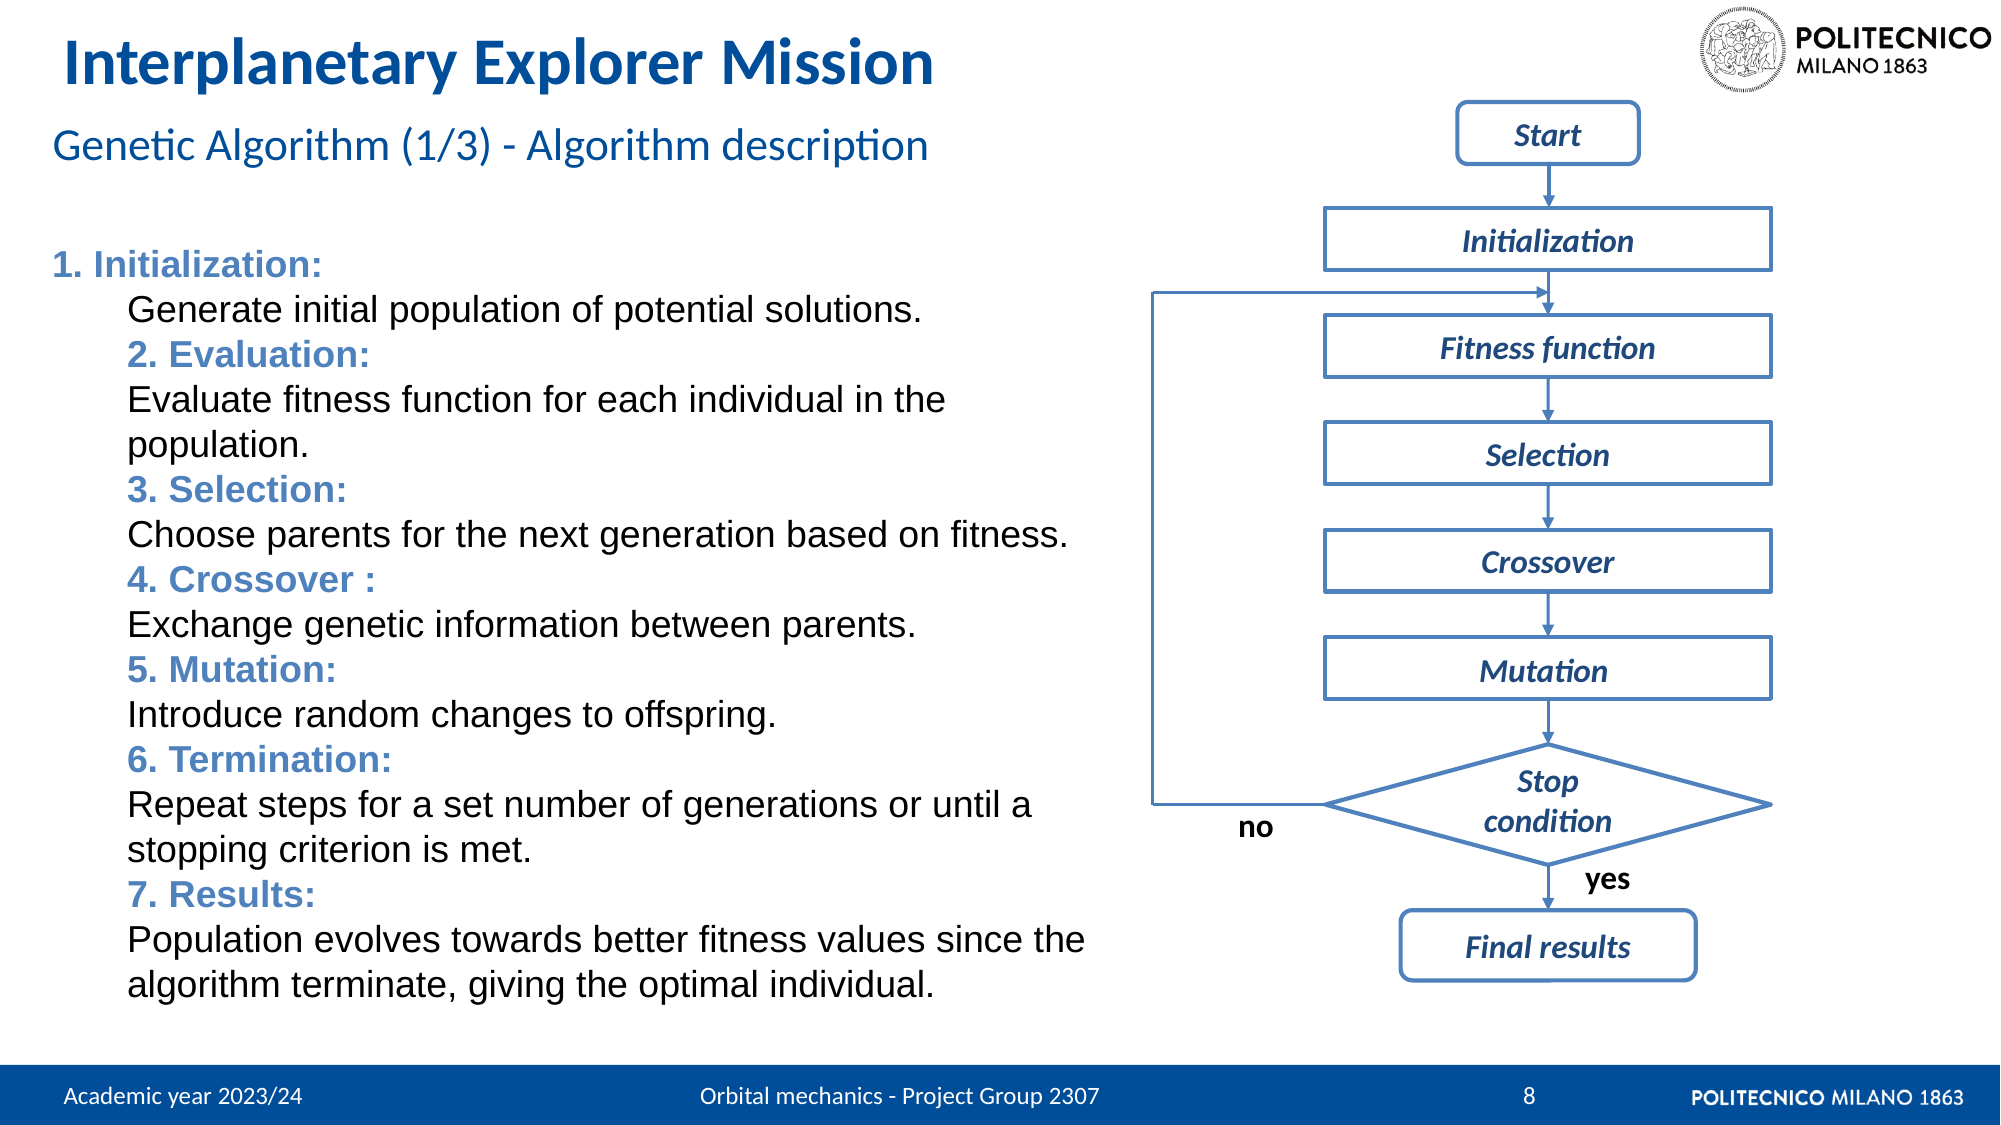

# Interplanetary Explorer Mission
Start
Initialization
Initialization
Fitness function
Selection
Crossover
Mutation
Stop condition
no
yes
Final results
Genetic Algorithm (1/3) - Algorithm description
1. Initialization:
Generate initial population of potential solutions.
2. Evaluation:
Evaluate fitness function for each individual in the population.
3. Selection:
Choose parents for the next generation based on fitness.
4. Crossover :
Exchange genetic information between parents.
5. Mutation:
Introduce random changes to offspring.
6. Termination:
Repeat steps for a set number of generations or until a stopping criterion is met.
7. Results:
Population evolves towards better fitness values since the algorithm terminate, giving the optimal individual.
Academic year 2023/24
Orbital mechanics - Project Group 2307
8